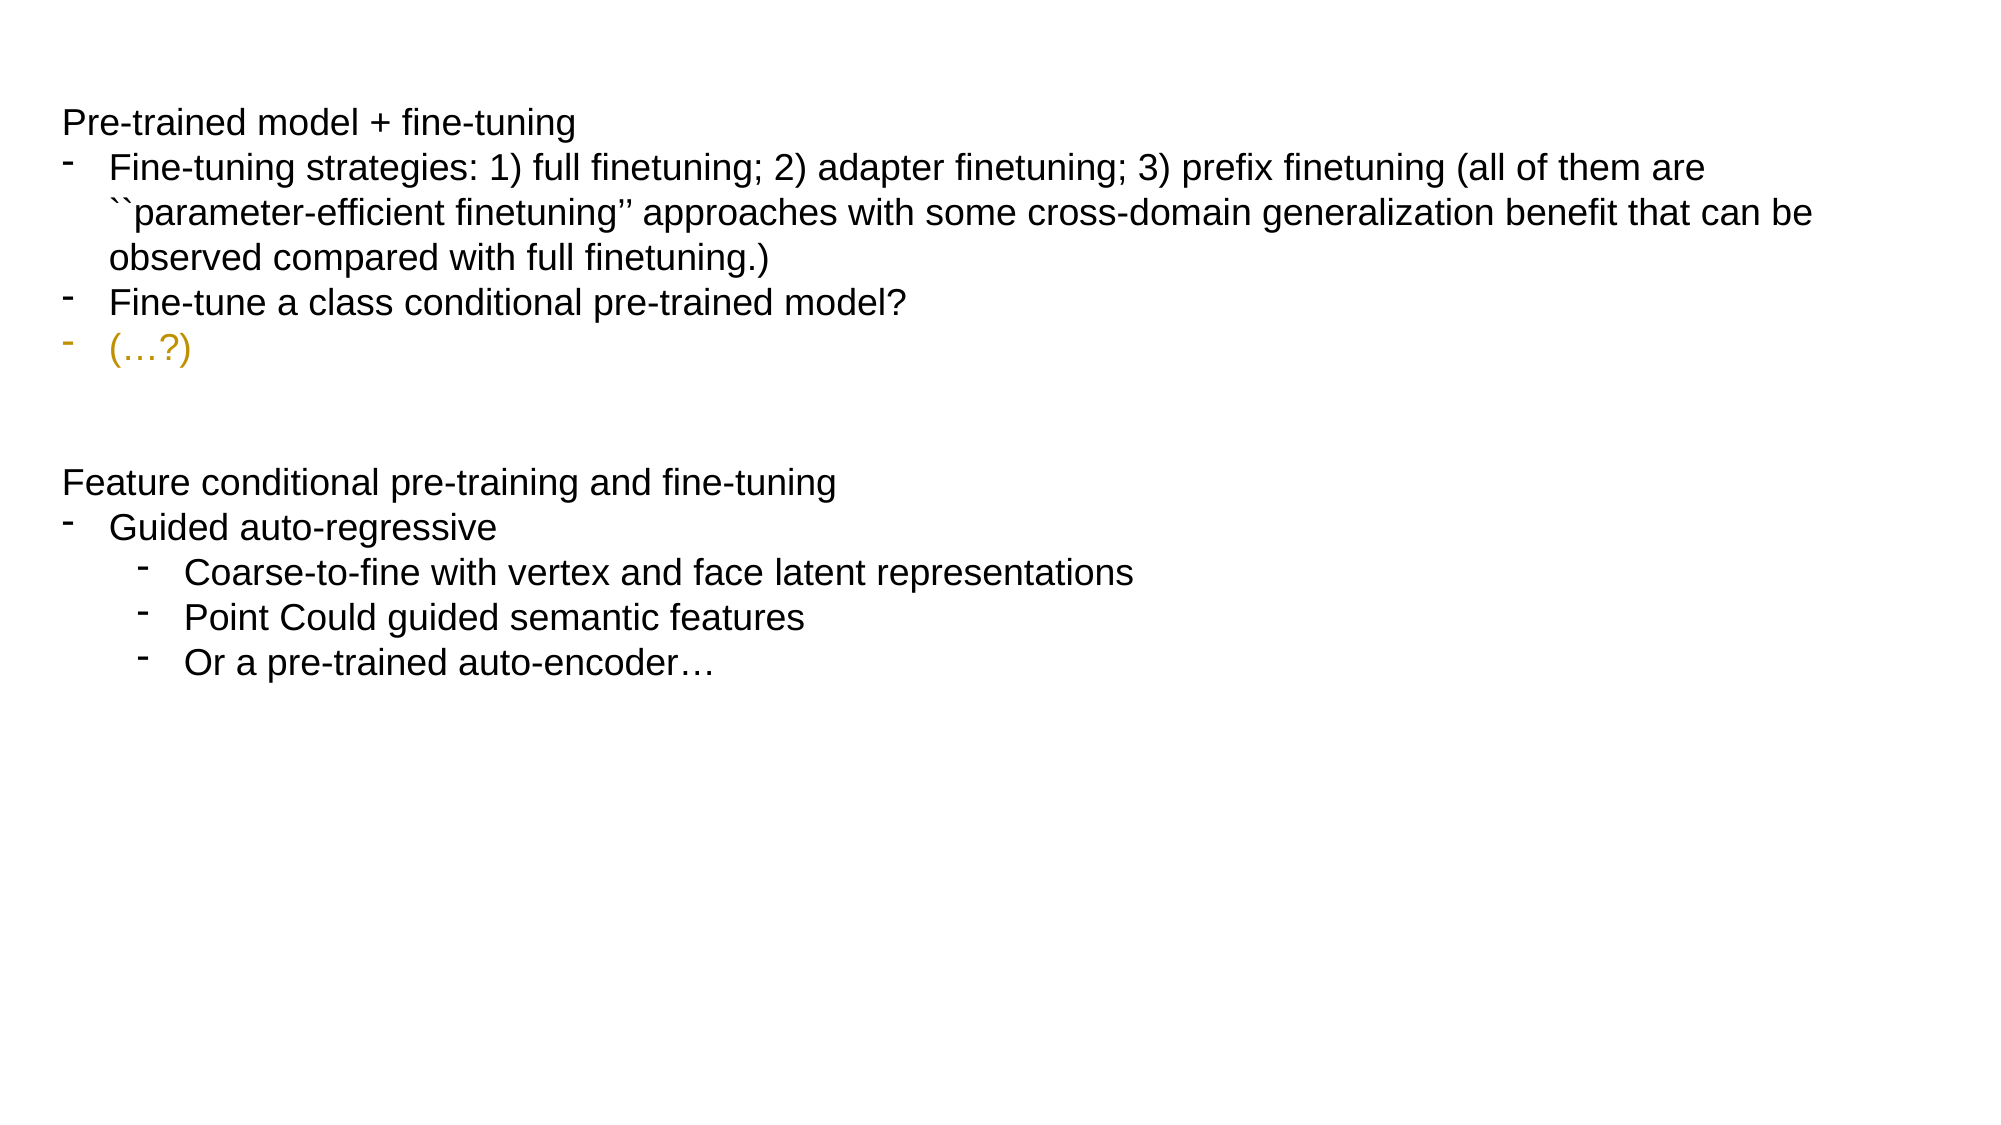

Pre-trained model + fine-tuning
Fine-tuning strategies: 1) full finetuning; 2) adapter finetuning; 3) prefix finetuning (all of them are ``parameter-efficient finetuning’’ approaches with some cross-domain generalization benefit that can be observed compared with full finetuning.)
Fine-tune a class conditional pre-trained model?
(…?)

Feature conditional pre-training and fine-tuning
Guided auto-regressive
Coarse-to-fine with vertex and face latent representations
Point Could guided semantic features
Or a pre-trained auto-encoder…